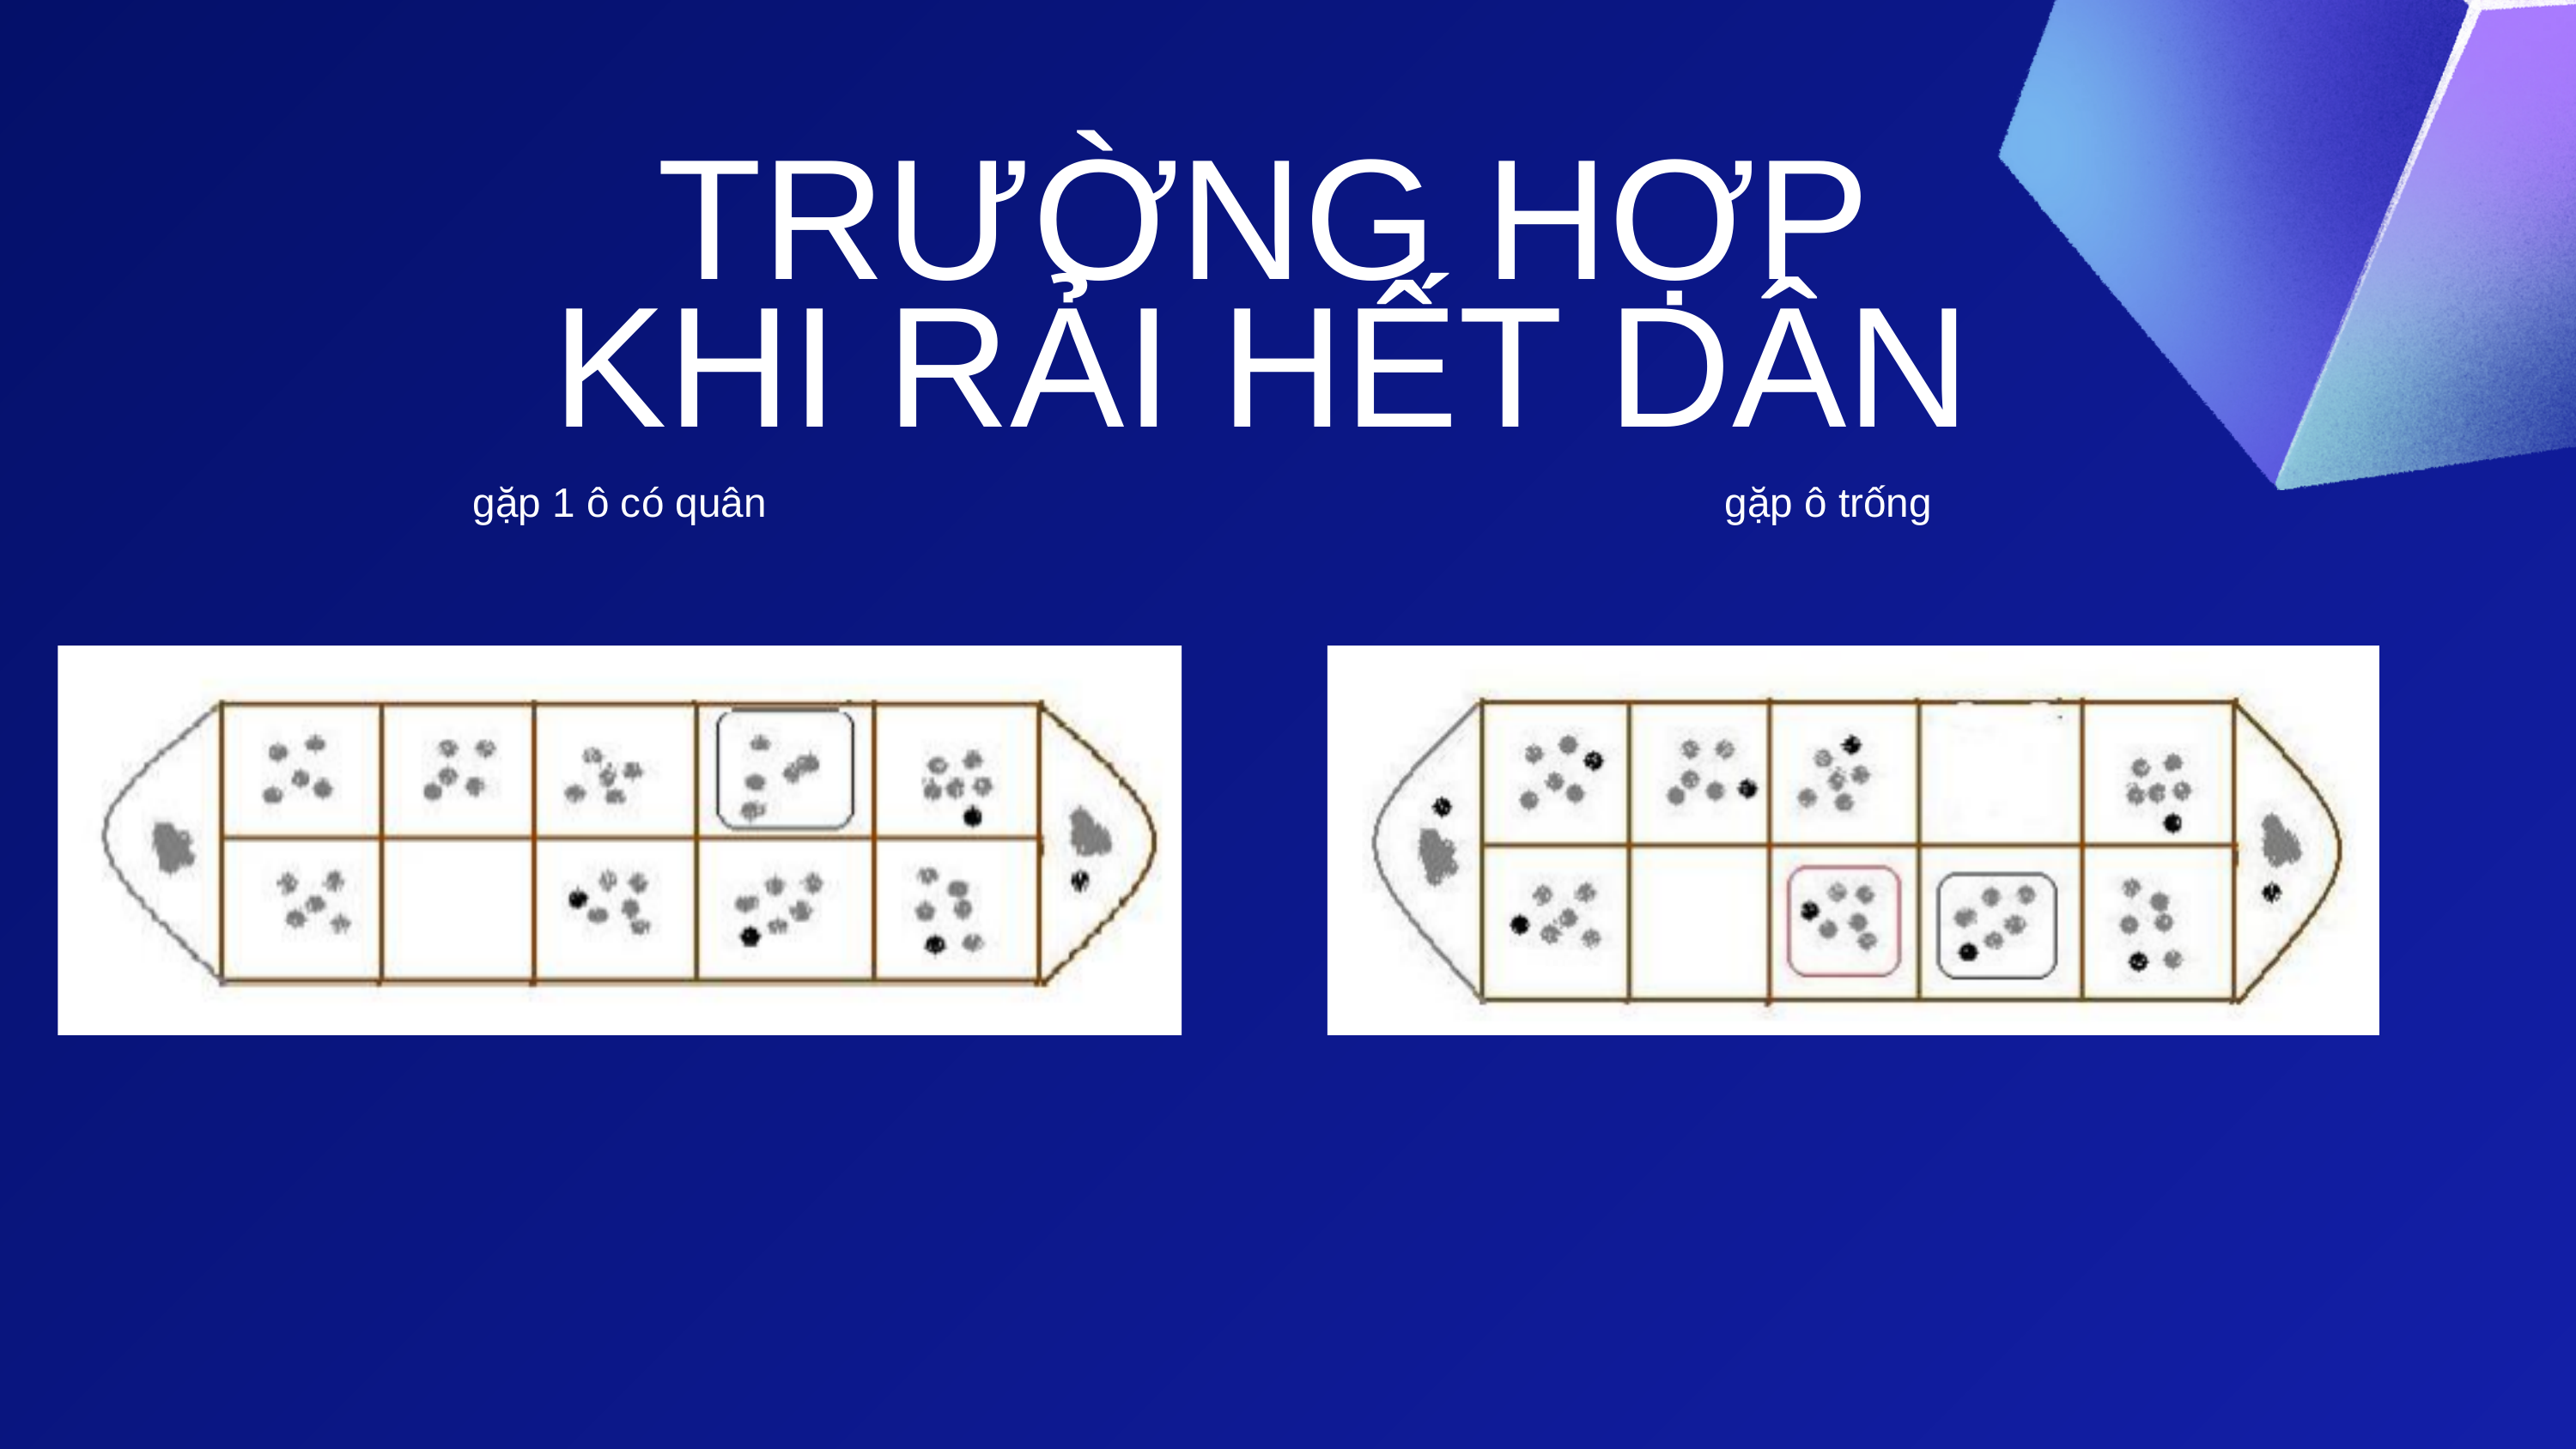

TRƯỜNG HỢP KHI RẢI HẾT DÂN

gặp 1 ô có quân

gặp ô trống